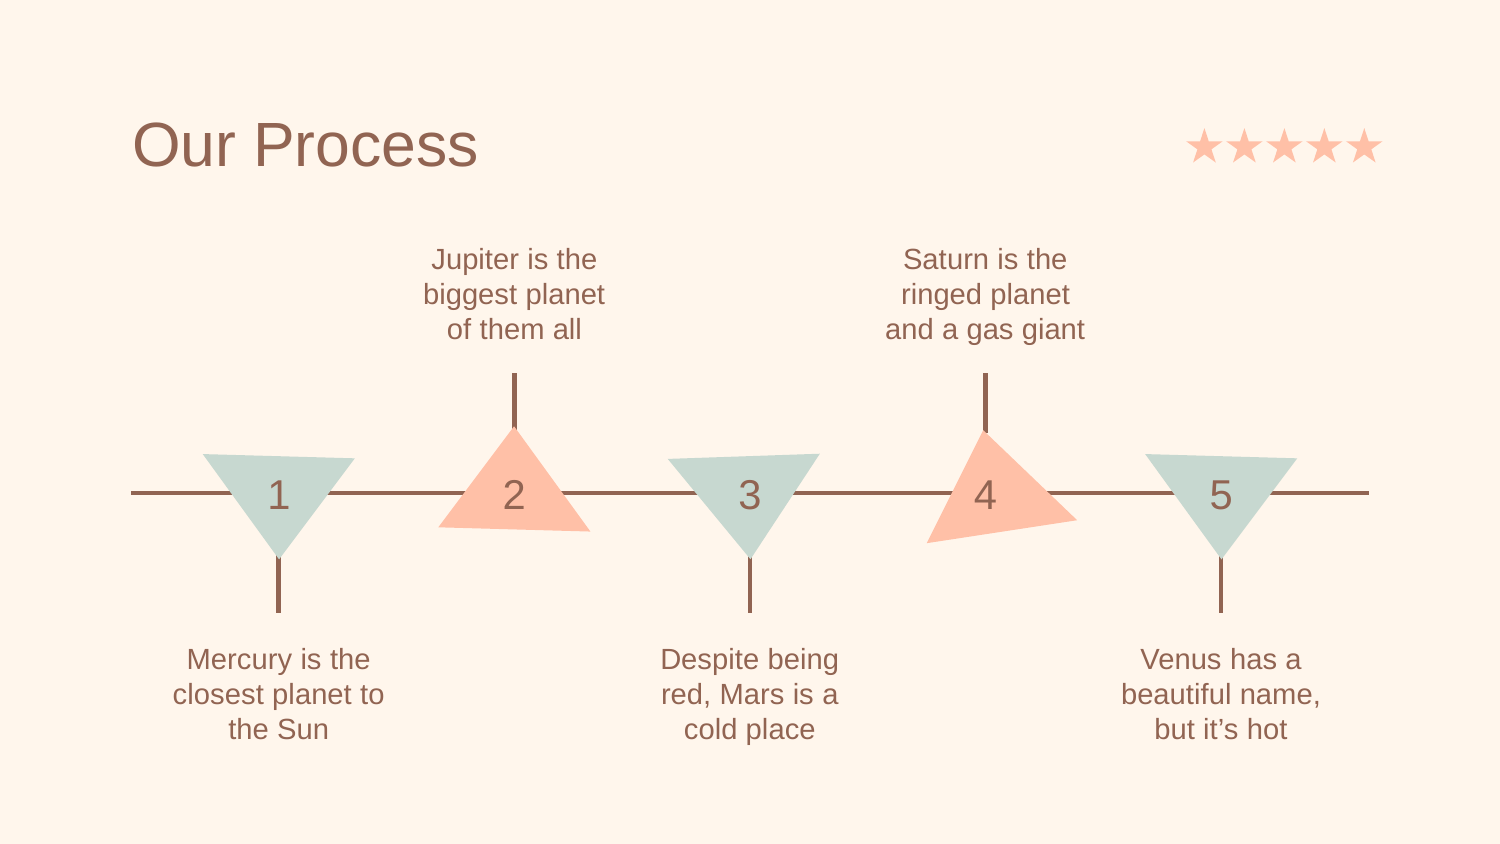

# Our Process
Jupiter is the biggest planet of them all
Saturn is the ringed planet and a gas giant

1
2
3
4
5
Mercury is the closest planet to the Sun
Despite being red, Mars is a cold place
Venus has a beautiful name, but it’s hot